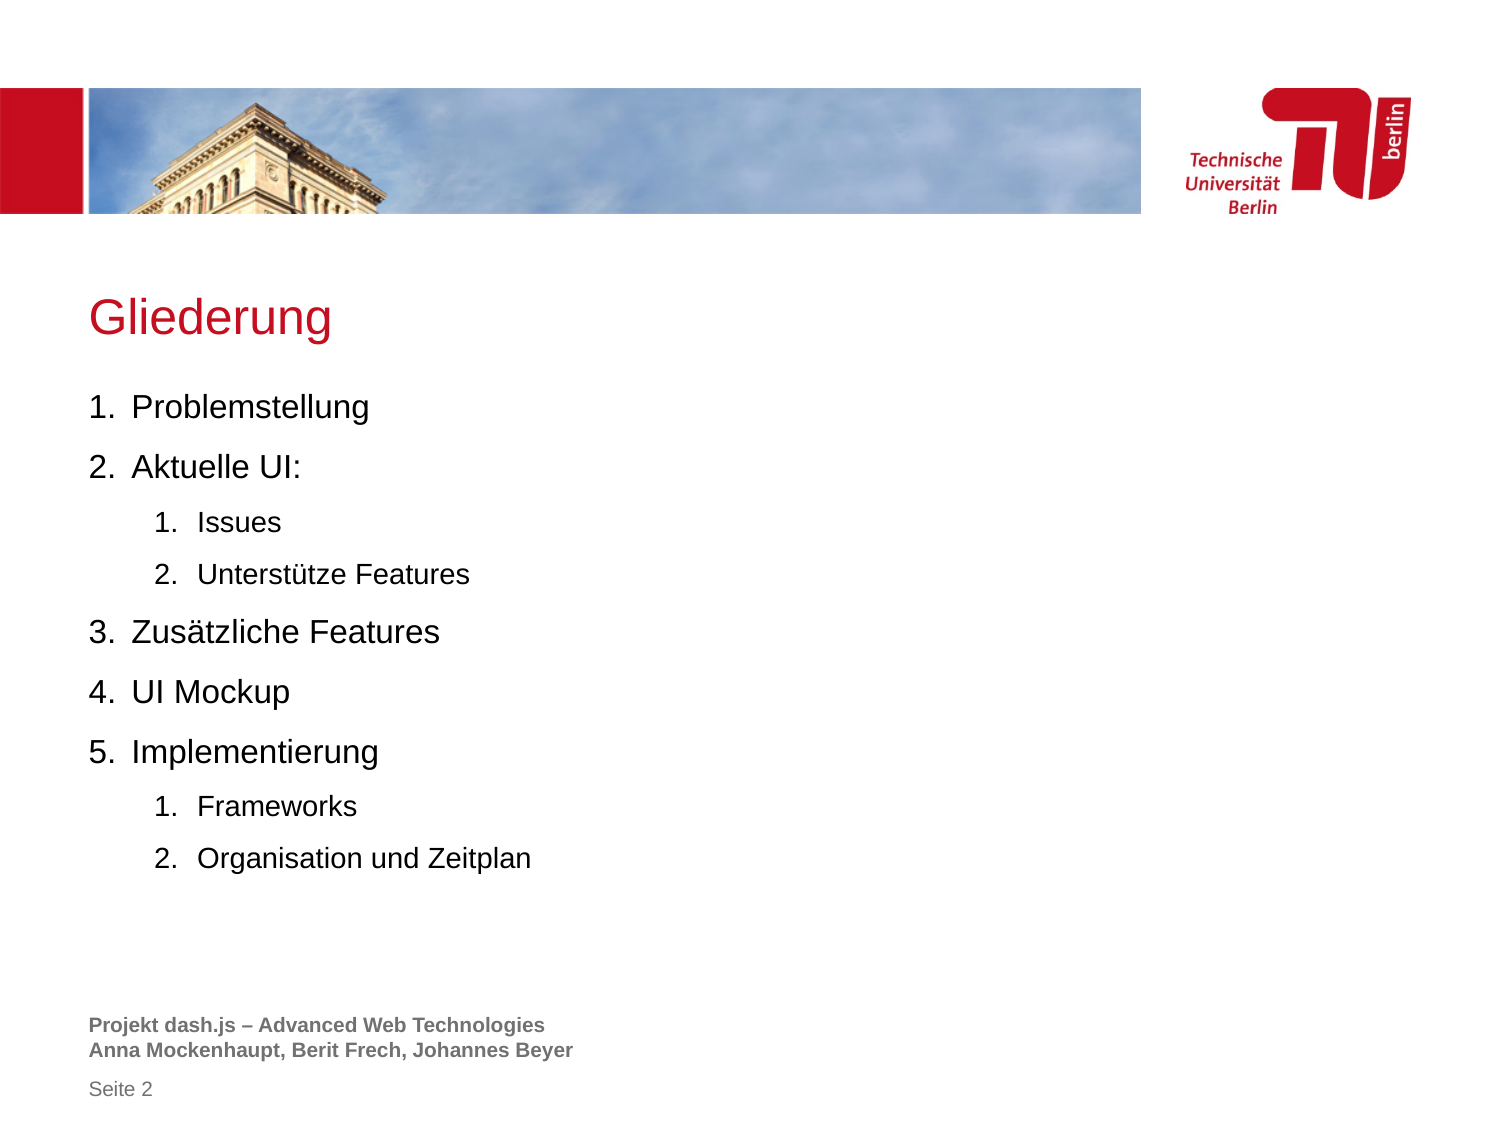

# Gliederung
Problemstellung
Aktuelle UI:
Issues
Unterstütze Features
Zusätzliche Features
UI Mockup
Implementierung
Frameworks
Organisation und Zeitplan

Projekt dash.js – Advanced Web Technologies
Anna Mockenhaupt, Berit Frech, Johannes Beyer
Seite 2